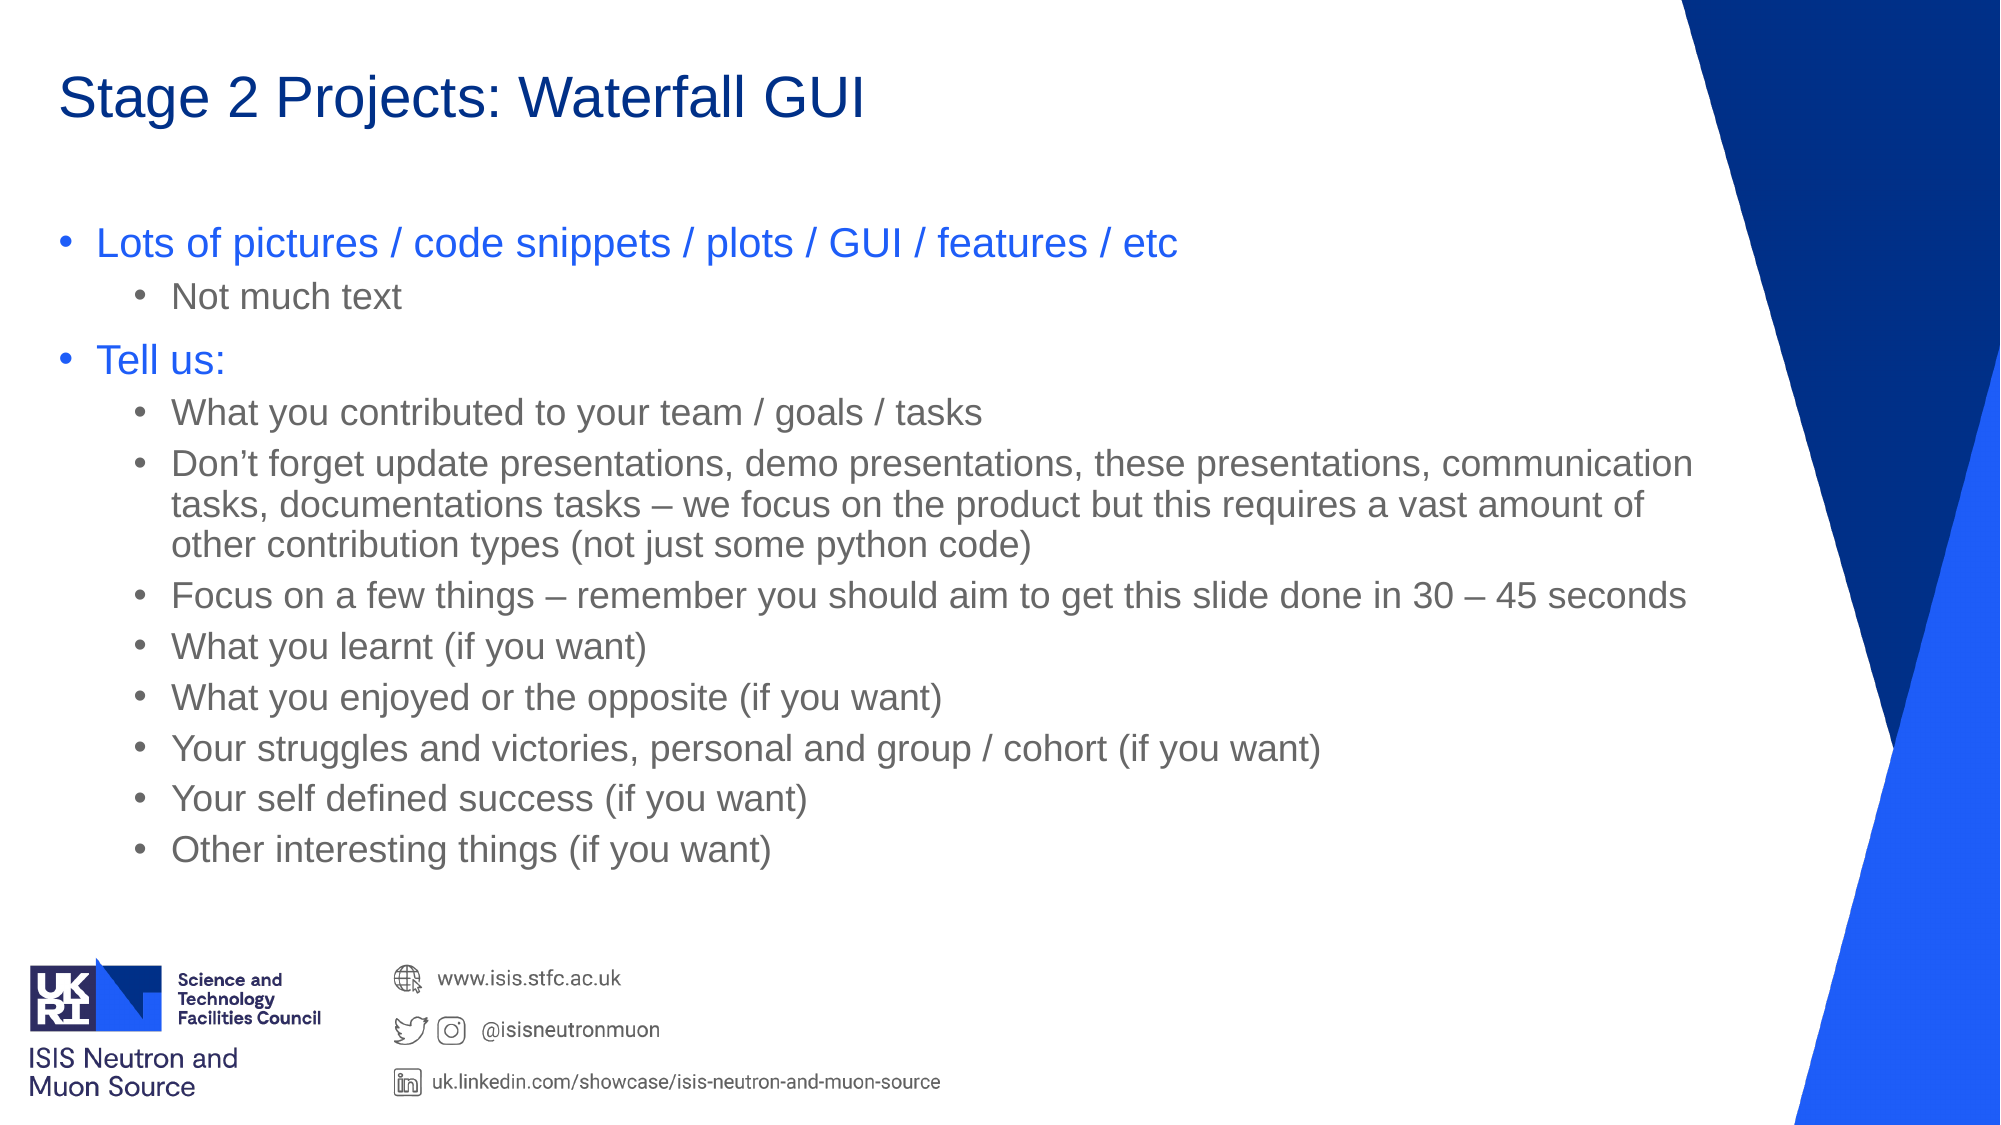

Stage 2 Projects: Waterfall GUI
Lots of pictures / code snippets / plots / GUI / features / etc
Not much text
Tell us:
What you contributed to your team / goals / tasks
Don’t forget update presentations, demo presentations, these presentations, communication tasks, documentations tasks – we focus on the product but this requires a vast amount of other contribution types (not just some python code)
Focus on a few things – remember you should aim to get this slide done in 30 – 45 seconds
What you learnt (if you want)
What you enjoyed or the opposite (if you want)
Your struggles and victories, personal and group / cohort (if you want)
Your self defined success (if you want)
Other interesting things (if you want)